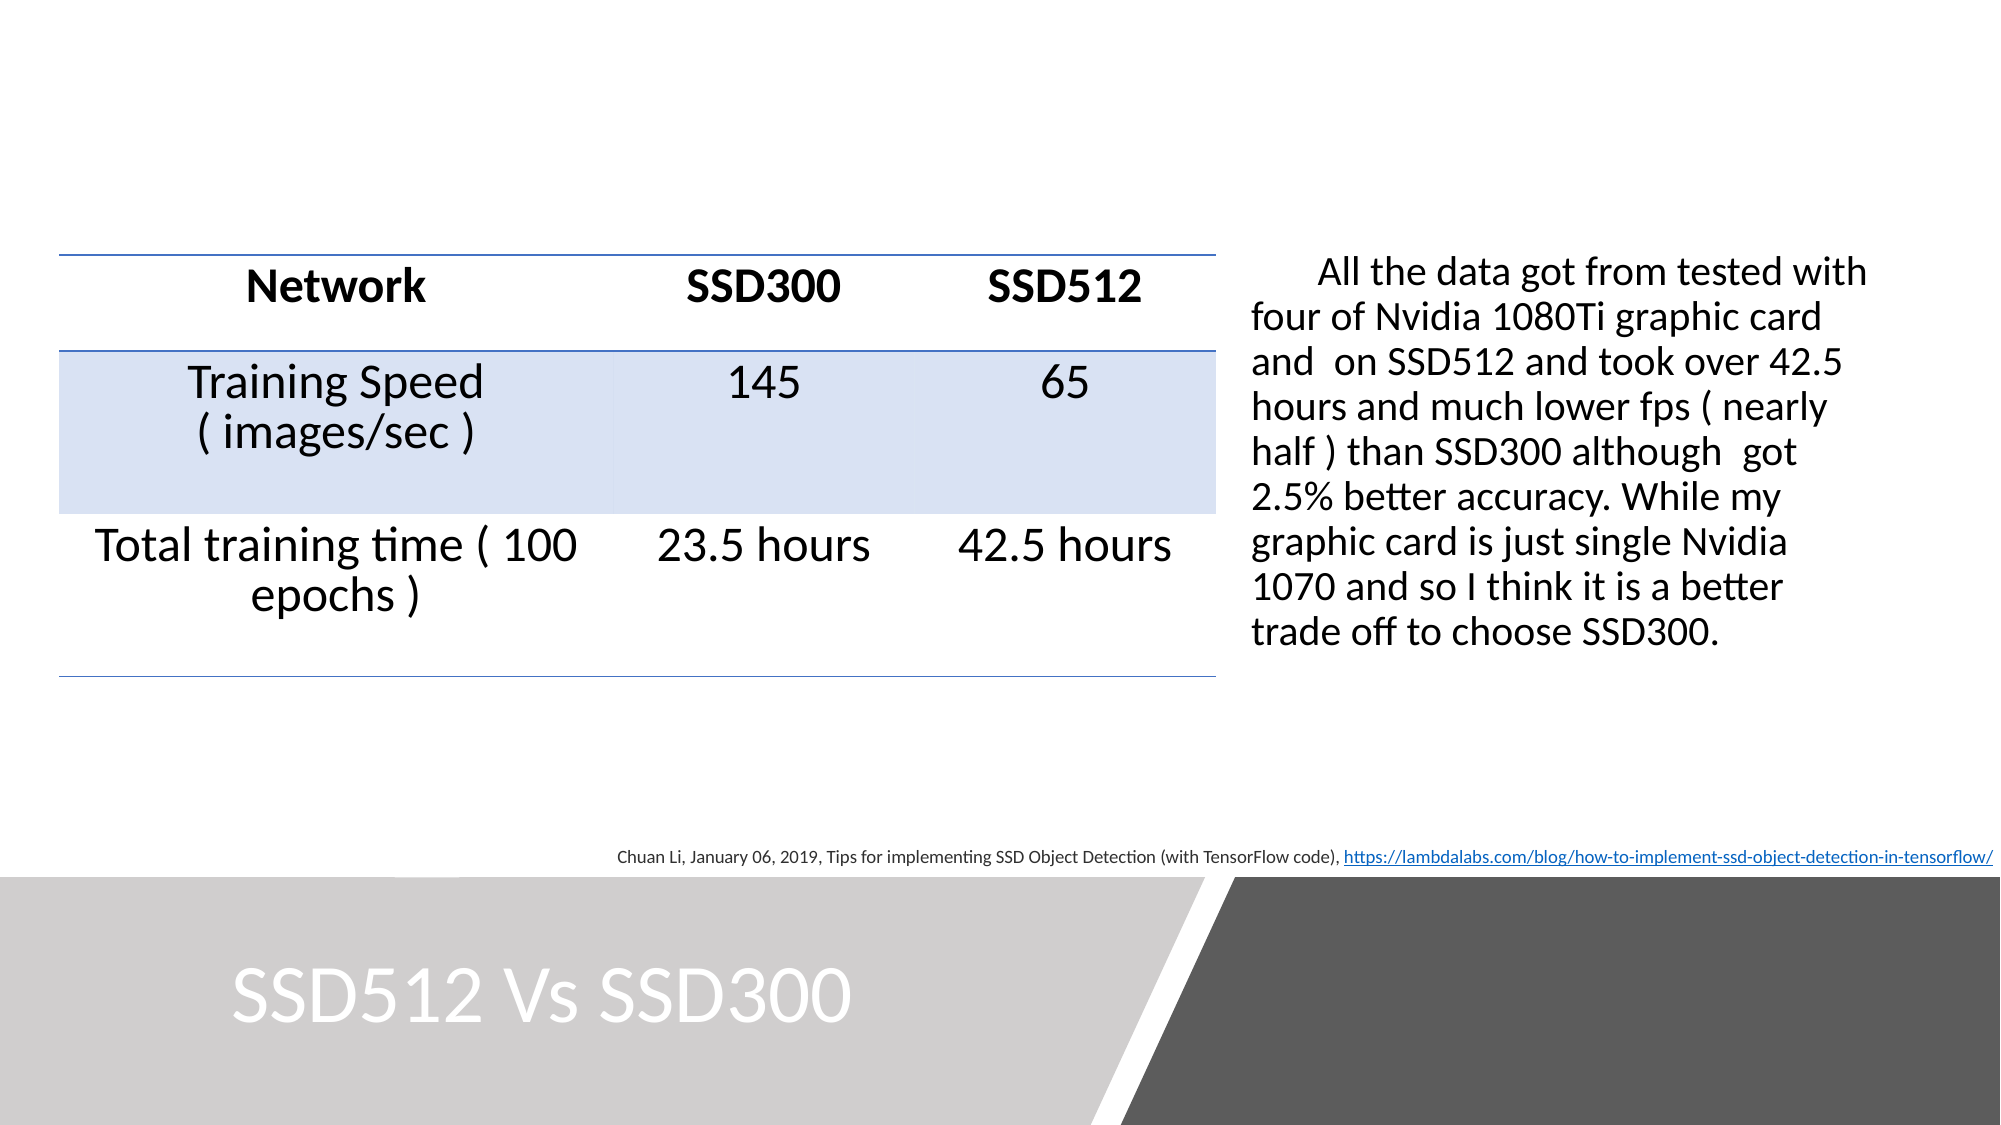

All the data got from tested with four of Nvidia 1080Ti graphic card and  on SSD512 and took over 42.5 hours and much lower fps ( nearly half ) than SSD300 although  got  2.5% better accuracy. While my graphic card is just single Nvidia 1070 and so I think it is a better trade off to choose SSD300.
| Network | SSD300 | SSD512 |
| --- | --- | --- |
| Training Speed ( images/sec ) | 145 | 65 |
| Total training time ( 100 epochs ) | 23.5 hours | 42.5 hours |
# Chuan Li, January 06, 2019, Tips for implementing SSD Object Detection (with TensorFlow code), https://lambdalabs.com/blog/how-to-implement-ssd-object-detection-in-tensorflow/

SSD512 Vs SSD300